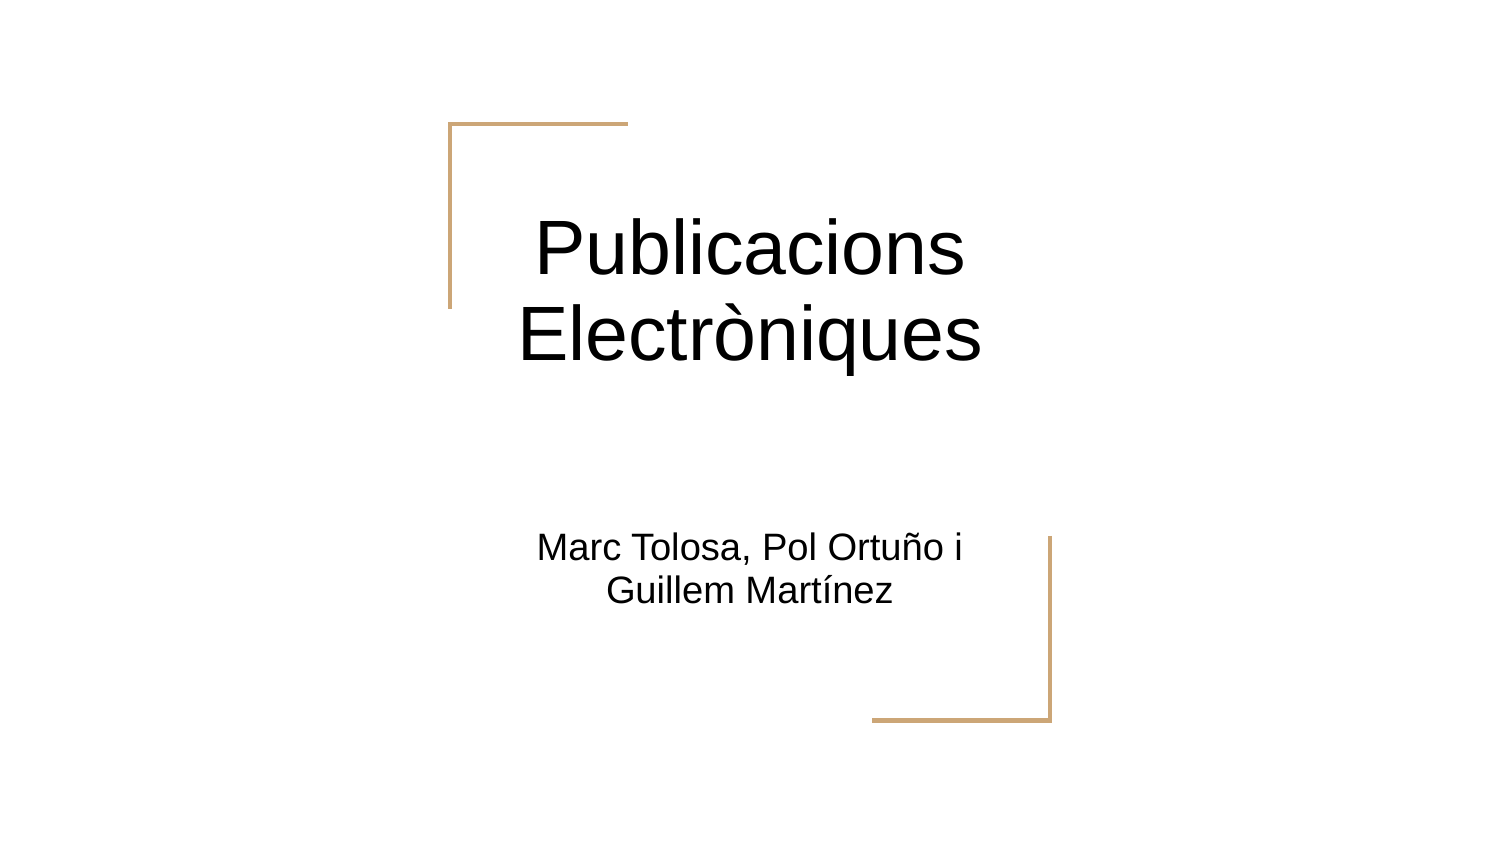

# Publicacions Electròniques

Marc Tolosa, Pol Ortuño i Guillem Martínez